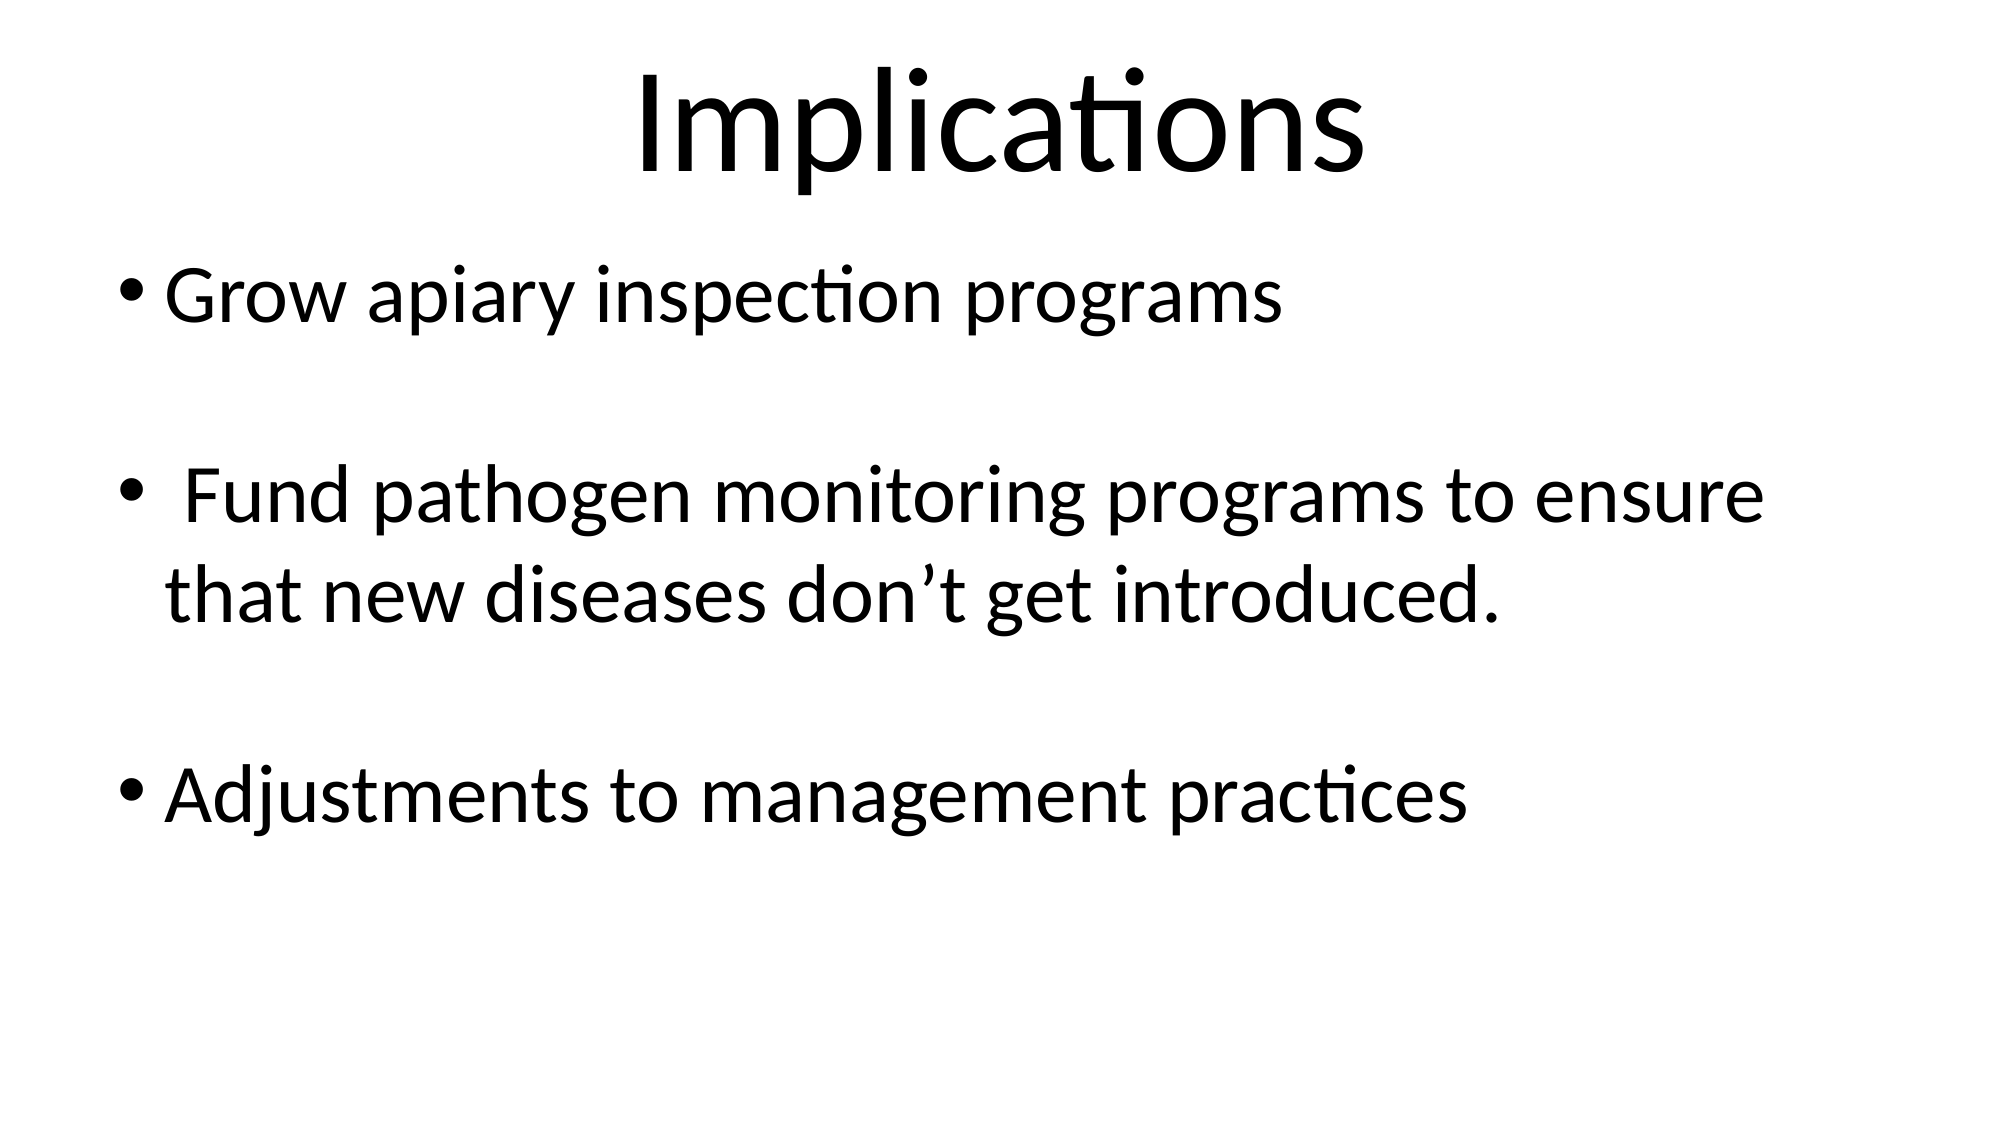

# Implications
Grow apiary inspection programs

 Fund pathogen monitoring programs to ensure that new diseases don’t get introduced.

Adjustments to management practices